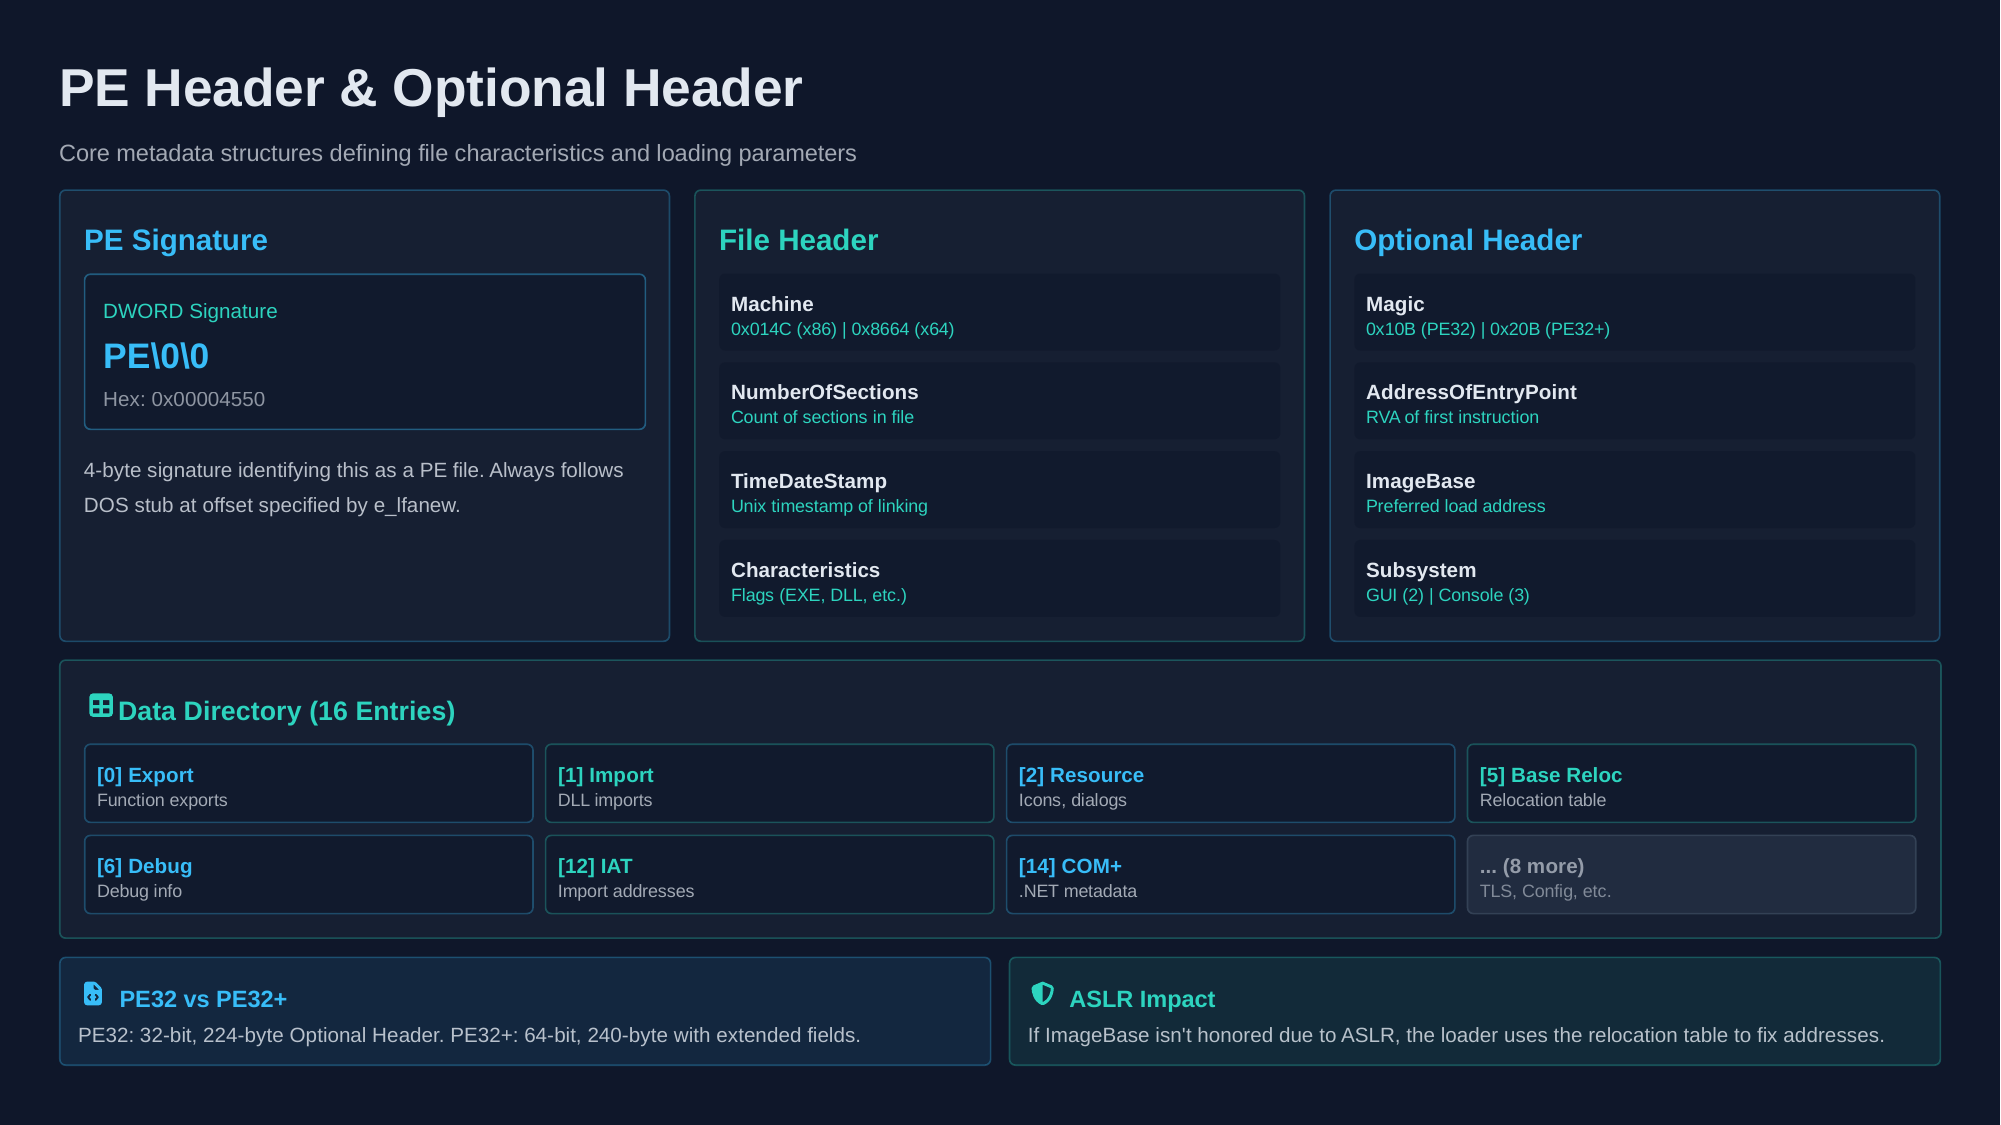

PE Header & Optional Header
Core metadata structures defining file characteristics and loading parameters

PE Signature
File Header
Optional Header

Machine
Magic
DWORD Signature
0x014C (x86) | 0x8664 (x64)
0x10B (PE32) | 0x20B (PE32+)
PE\0\0

NumberOfSections
AddressOfEntryPoint
Hex: 0x00004550
Count of sections in file
RVA of first instruction
4-byte signature identifying this as a PE file. Always follows DOS stub at offset specified by e_lfanew.

TimeDateStamp
ImageBase
Unix timestamp of linking
Preferred load address

Characteristics
Subsystem
Flags (EXE, DLL, etc.)
GUI (2) | Console (3)

Data Directory (16 Entries)

[0] Export
[1] Import
[2] Resource
[5] Base Reloc
Function exports
DLL imports
Icons, dialogs
Relocation table

[6] Debug
[12] IAT
[14] COM+
... (8 more)
Debug info
Import addresses
.NET metadata
TLS, Config, etc.

PE32 vs PE32+
ASLR Impact

PE32: 32-bit, 224-byte Optional Header. PE32+: 64-bit, 240-byte with extended fields.
If ImageBase isn't honored due to ASLR, the loader uses the relocation table to fix addresses.